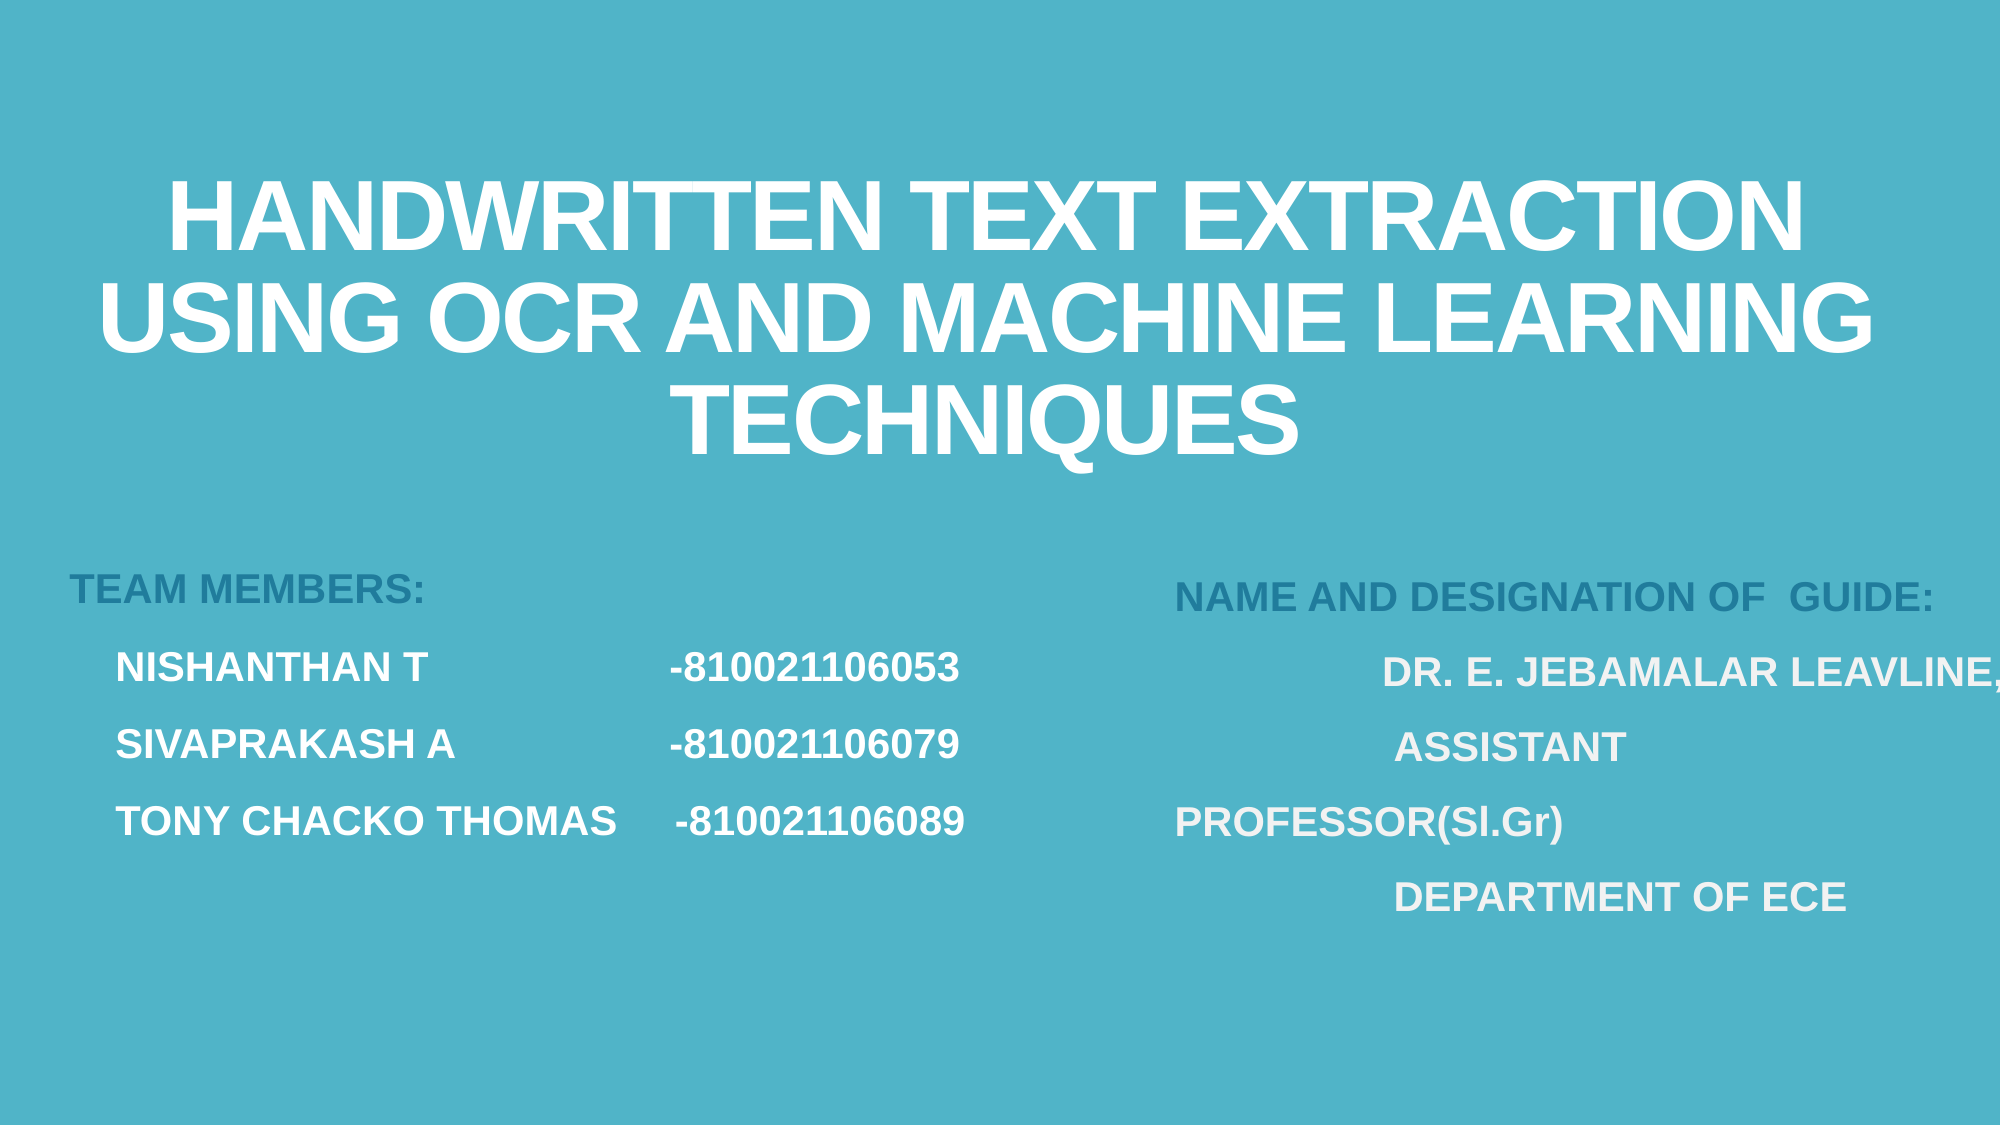

# HANDWRITTEN TEXT EXTRACTION USING OCR AND MACHINE LEARNING TECHNIQUES
TEAM MEMBERS:
    NISHANTHAN T	       	-810021106053
    SIVAPRAKASH A	       	-810021106079
    TONY CHACKO THOMAS     -810021106089
NAME AND DESIGNATION OF  GUIDE:
    	     DR. E. JEBAMALAR LEAVLINE,
    	      ASSISTANT PROFESSOR(Sl.Gr)
    	      DEPARTMENT OF ECE